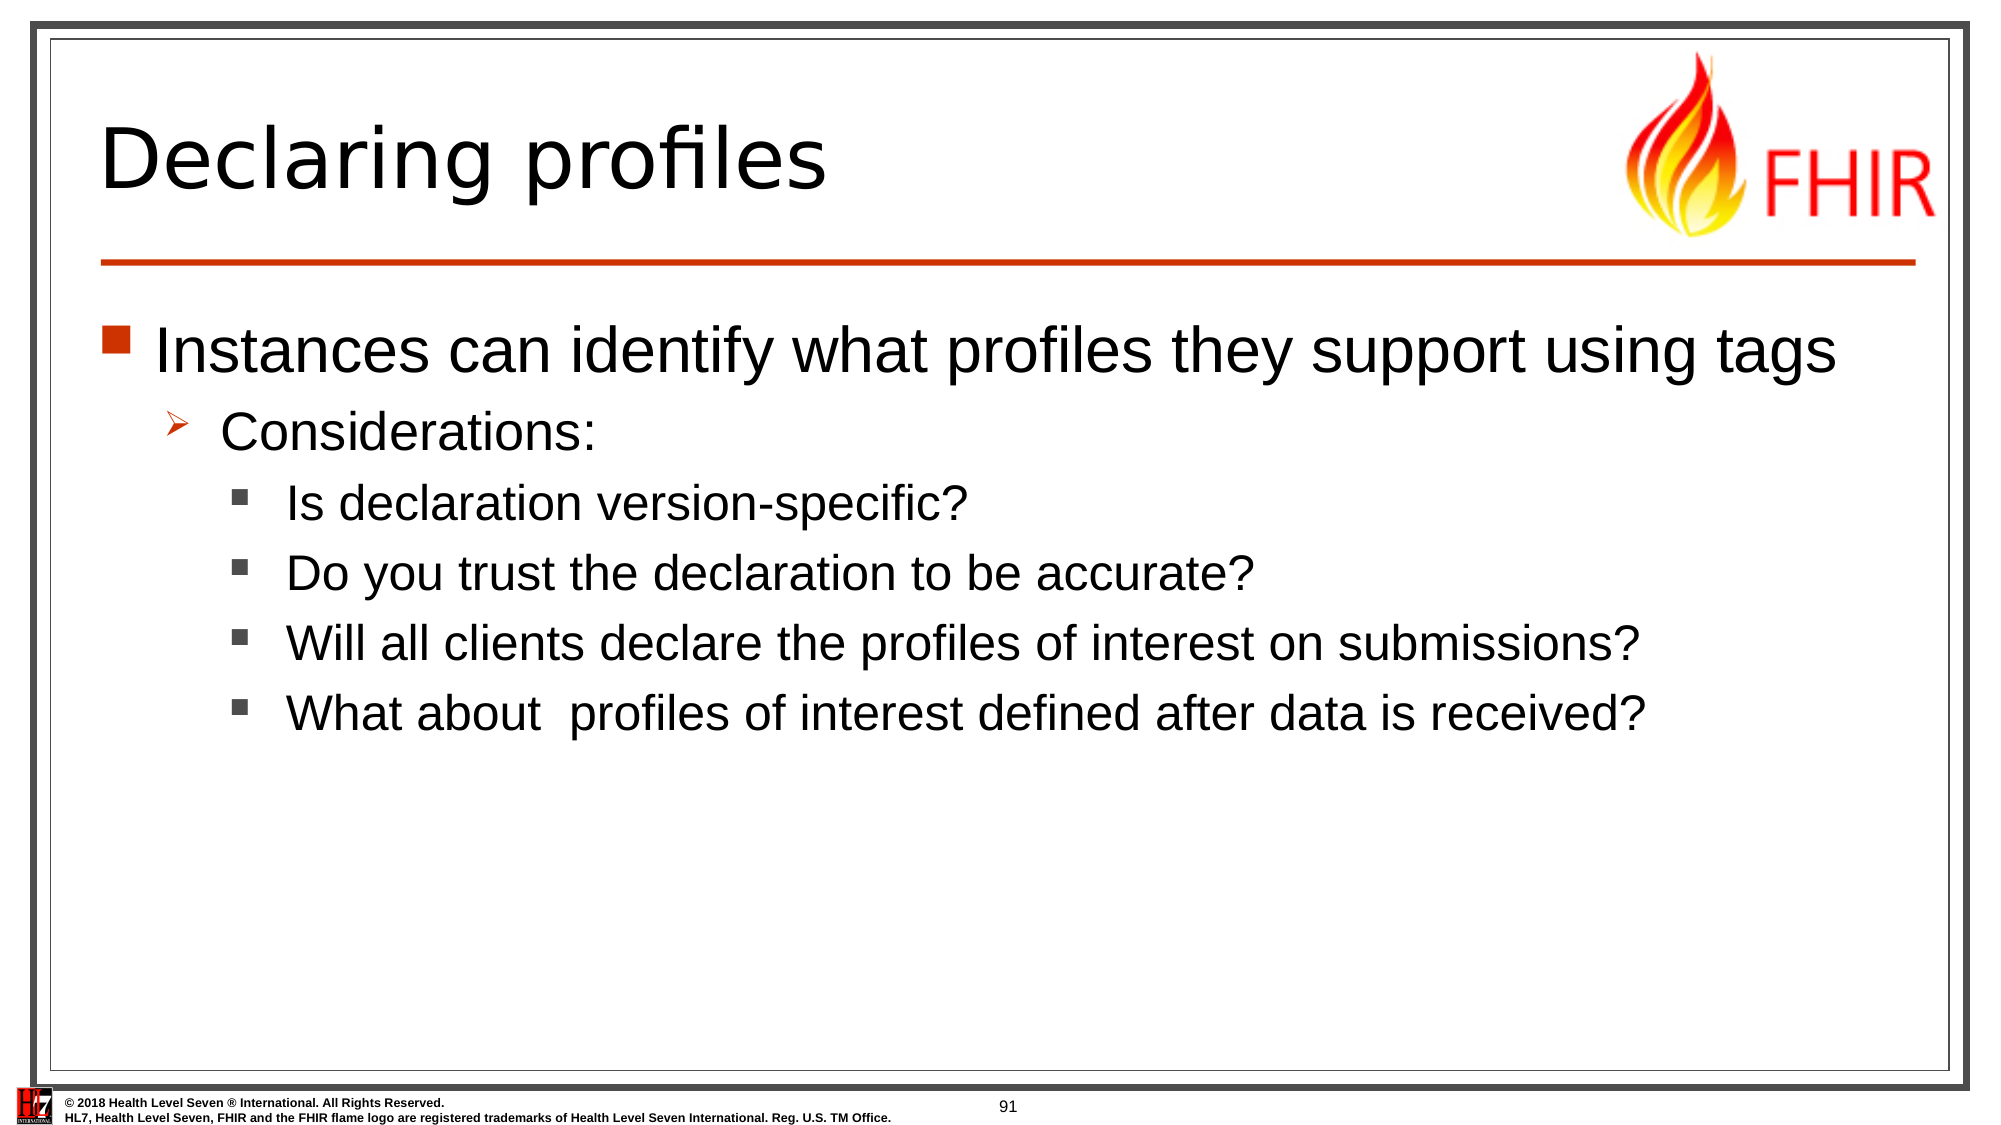

# Declaring profiles
Instances can identify what profiles they support using tags
Considerations:
Is declaration version-specific?
Do you trust the declaration to be accurate?
Will all clients declare the profiles of interest on submissions?
What about  profiles of interest defined after data is received?
91